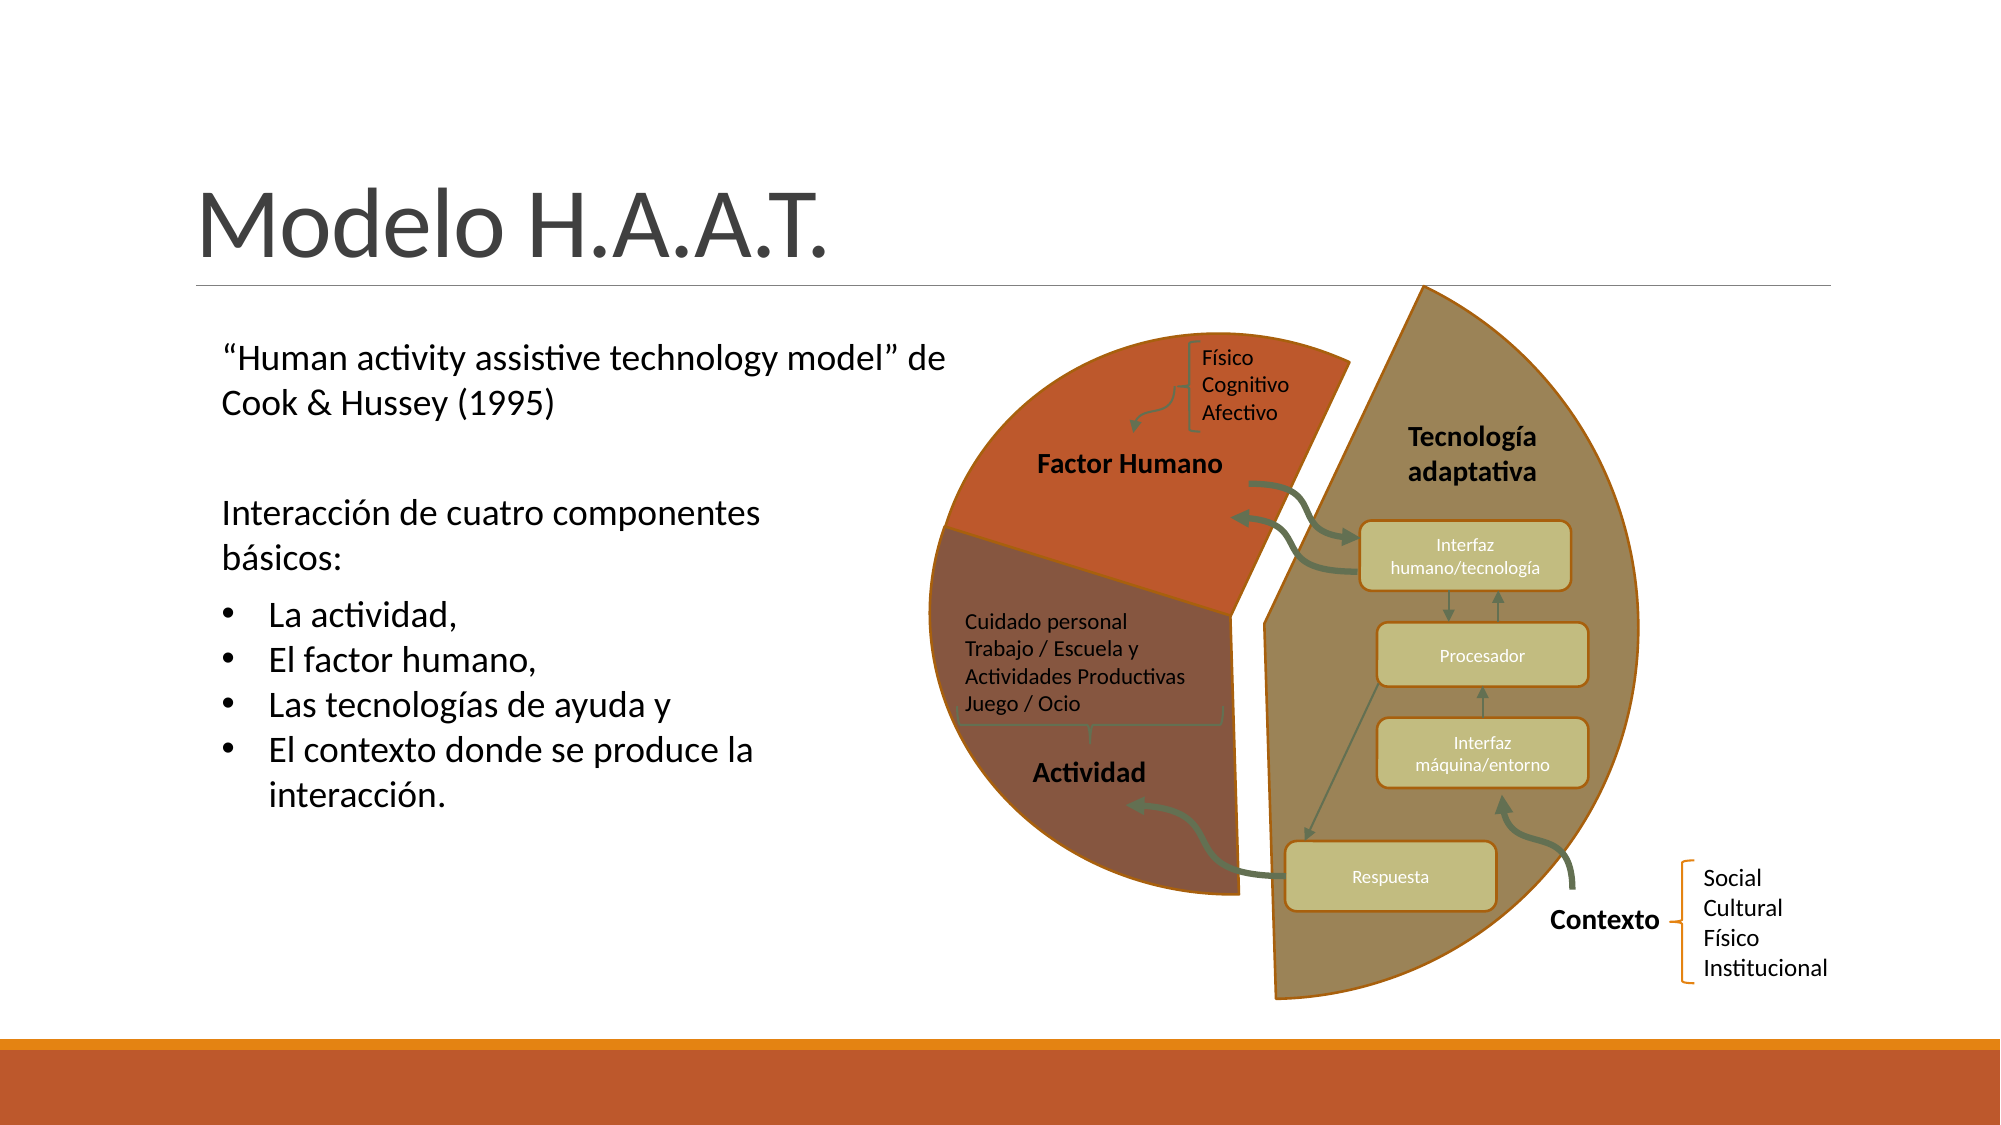

# Modelo H.A.A.T.

“Human activity assistive technology model” de Cook & Hussey (1995)
Físico
Cognitivo
Afectivo

Tecnología adaptativa
Factor Humano
Interacción de cuatro componentes básicos:
La actividad,
El factor humano,
Las tecnologías de ayuda y
El contexto donde se produce la interacción.
Interfaz
humano/tecnología

Cuidado personal
Trabajo / Escuela y Actividades Productivas
Juego / Ocio
Procesador
Interfaz máquina/entorno
Actividad
Respuesta
Social
Cultural
Físico
Institucional

Contexto